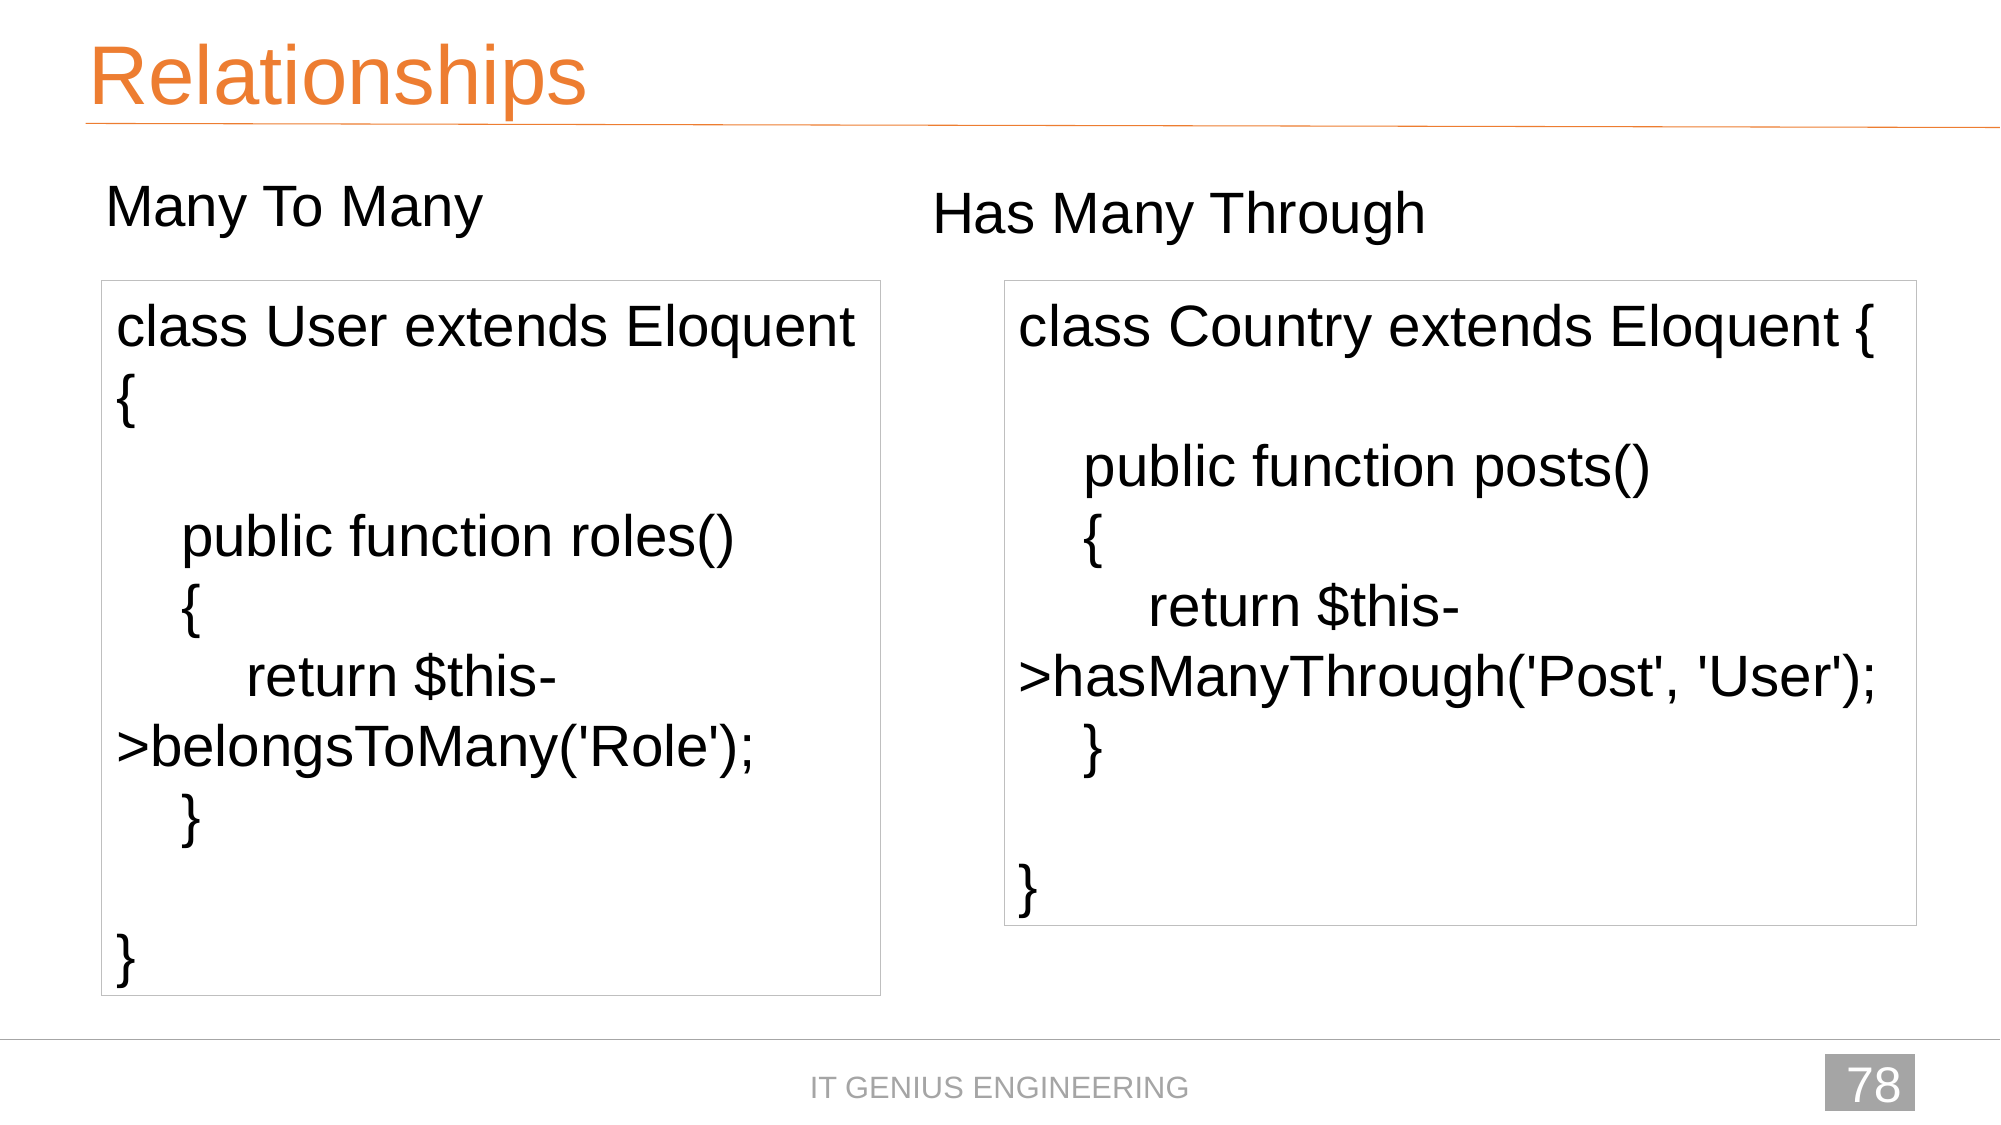

Relationships
Many To Many
Has Many Through
class User extends Eloquent {

    public function roles()
    {
        return $this->belongsToMany('Role');
    }

}
class Country extends Eloquent {

    public function posts()
    {
        return $this->hasManyThrough('Post', 'User');
    }

}
78
IT GENIUS ENGINEERING